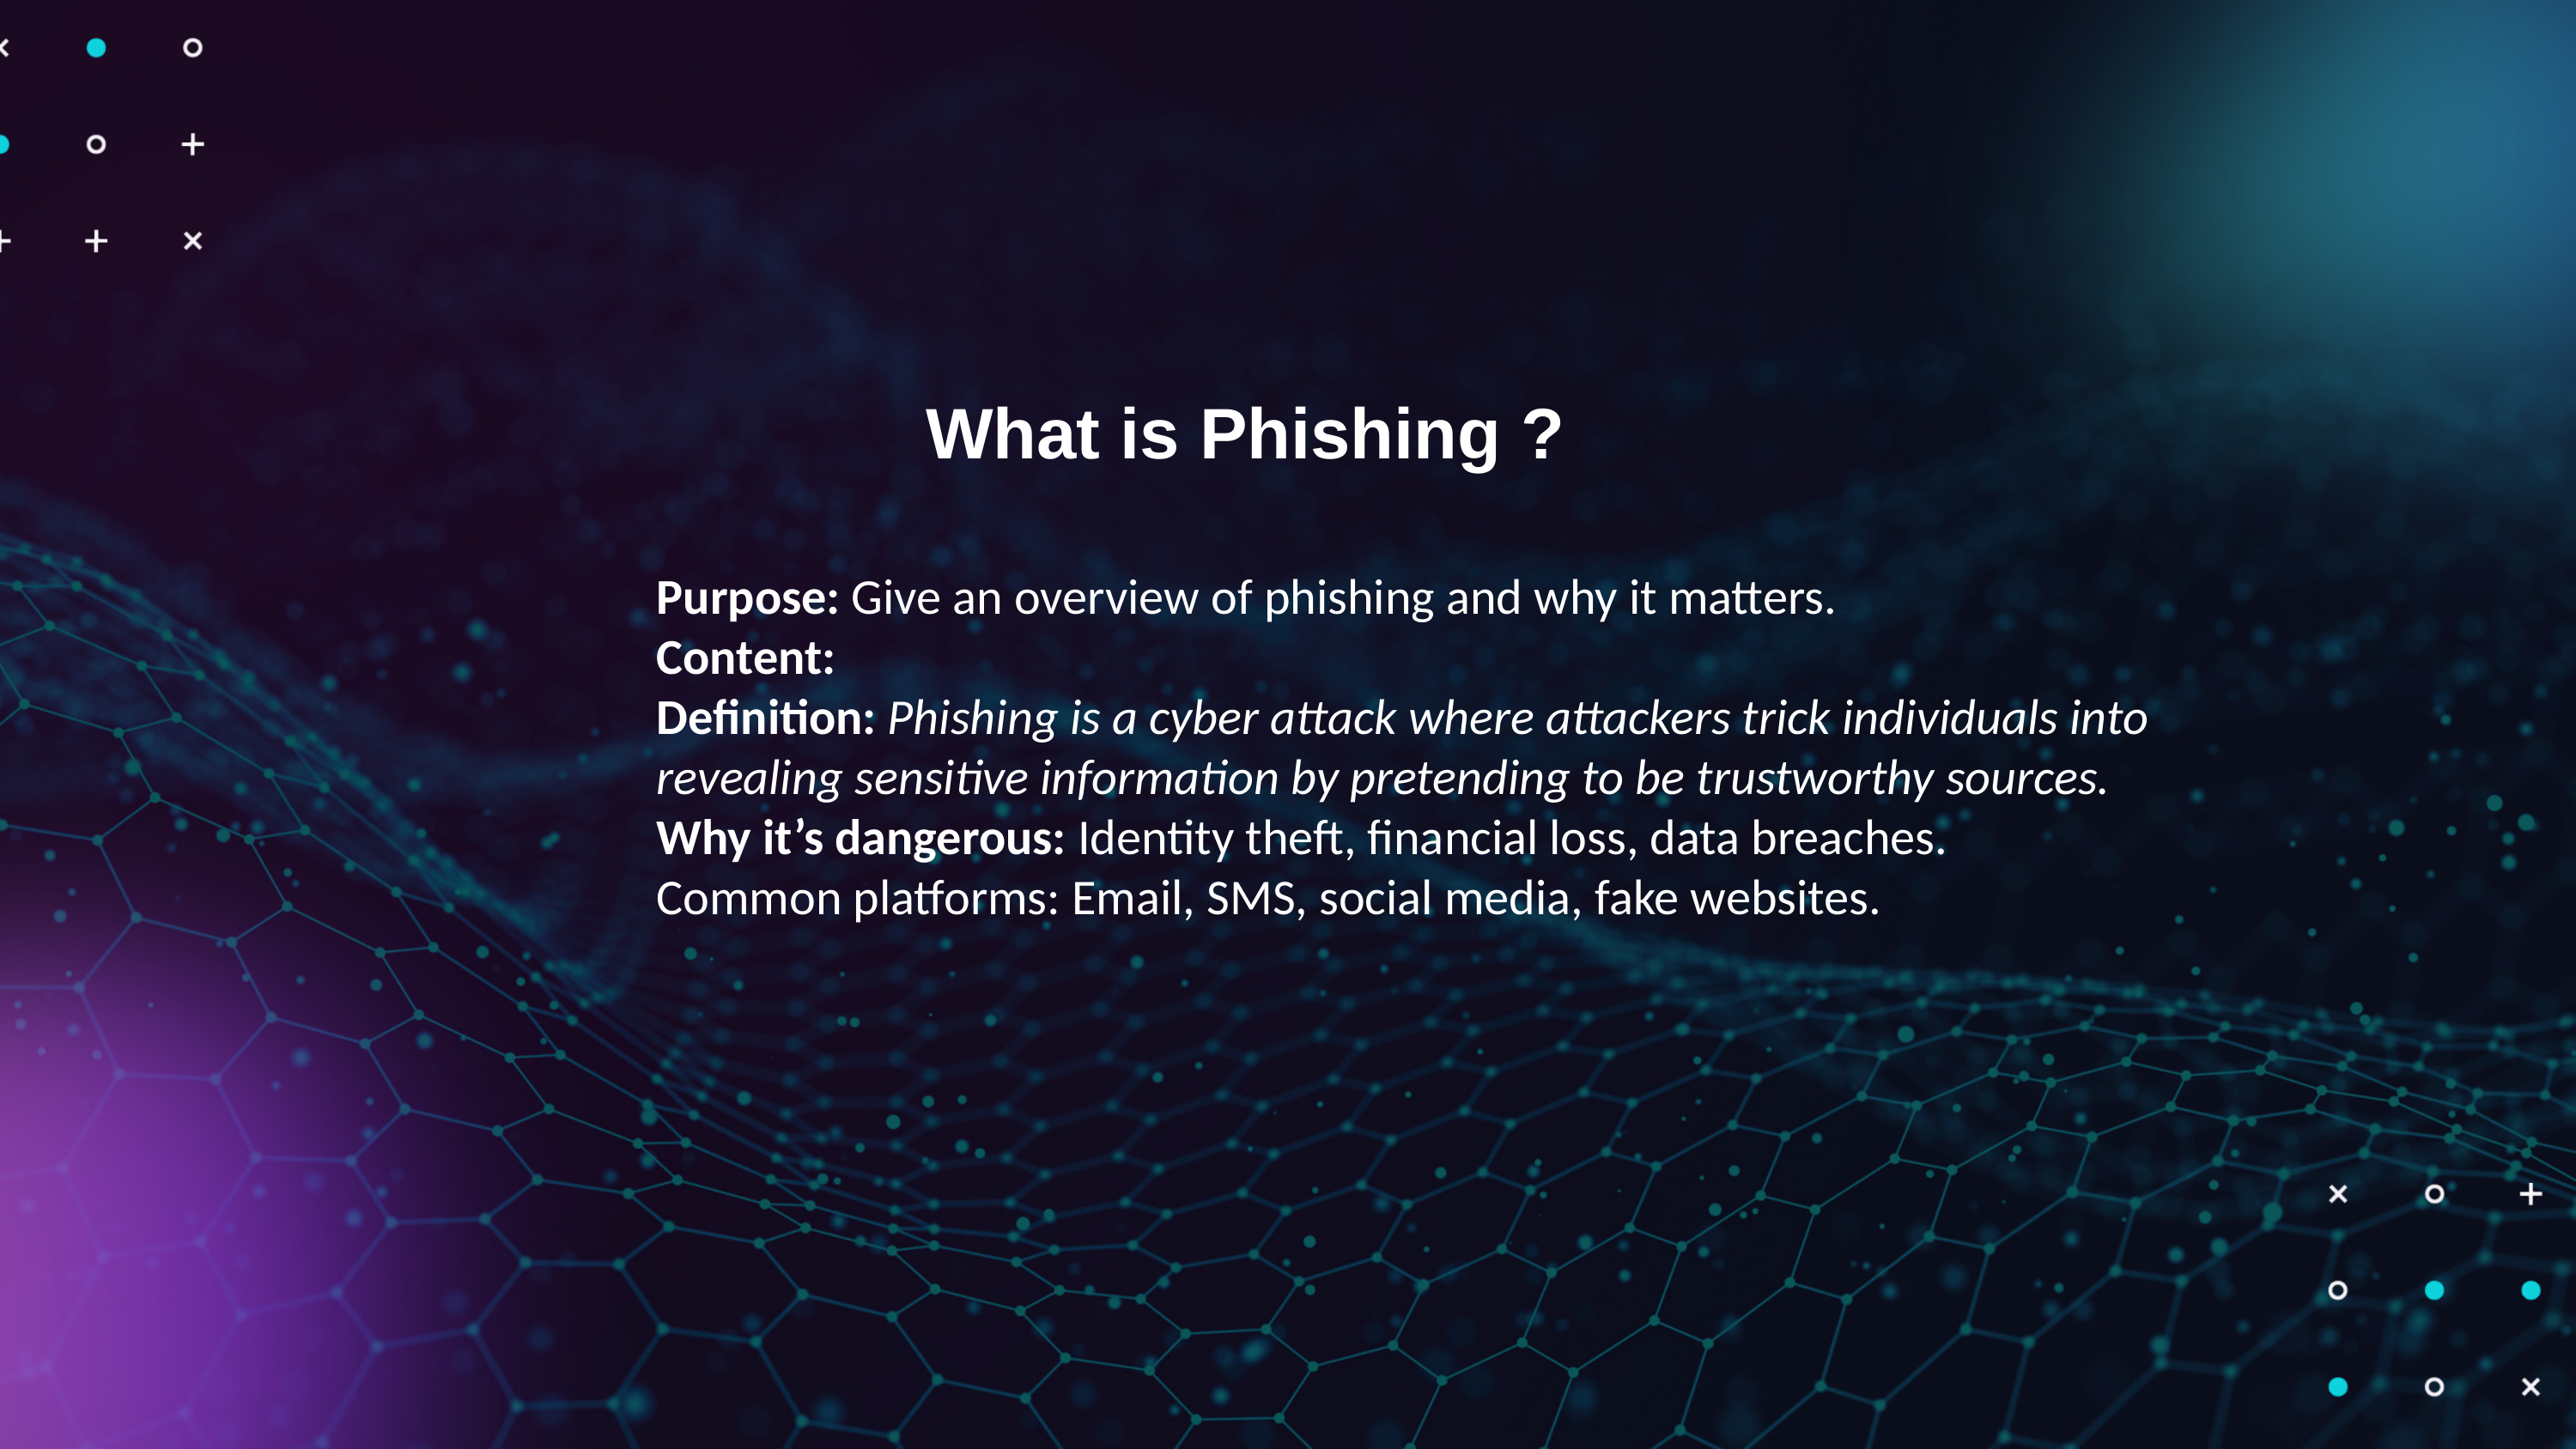

What is Phishing ?
Purpose: Give an overview of phishing and why it matters.
Content:
Definition: Phishing is a cyber attack where attackers trick individuals into revealing sensitive information by pretending to be trustworthy sources.
Why it’s dangerous: Identity theft, financial loss, data breaches.
Common platforms: Email, SMS, social media, fake websites.